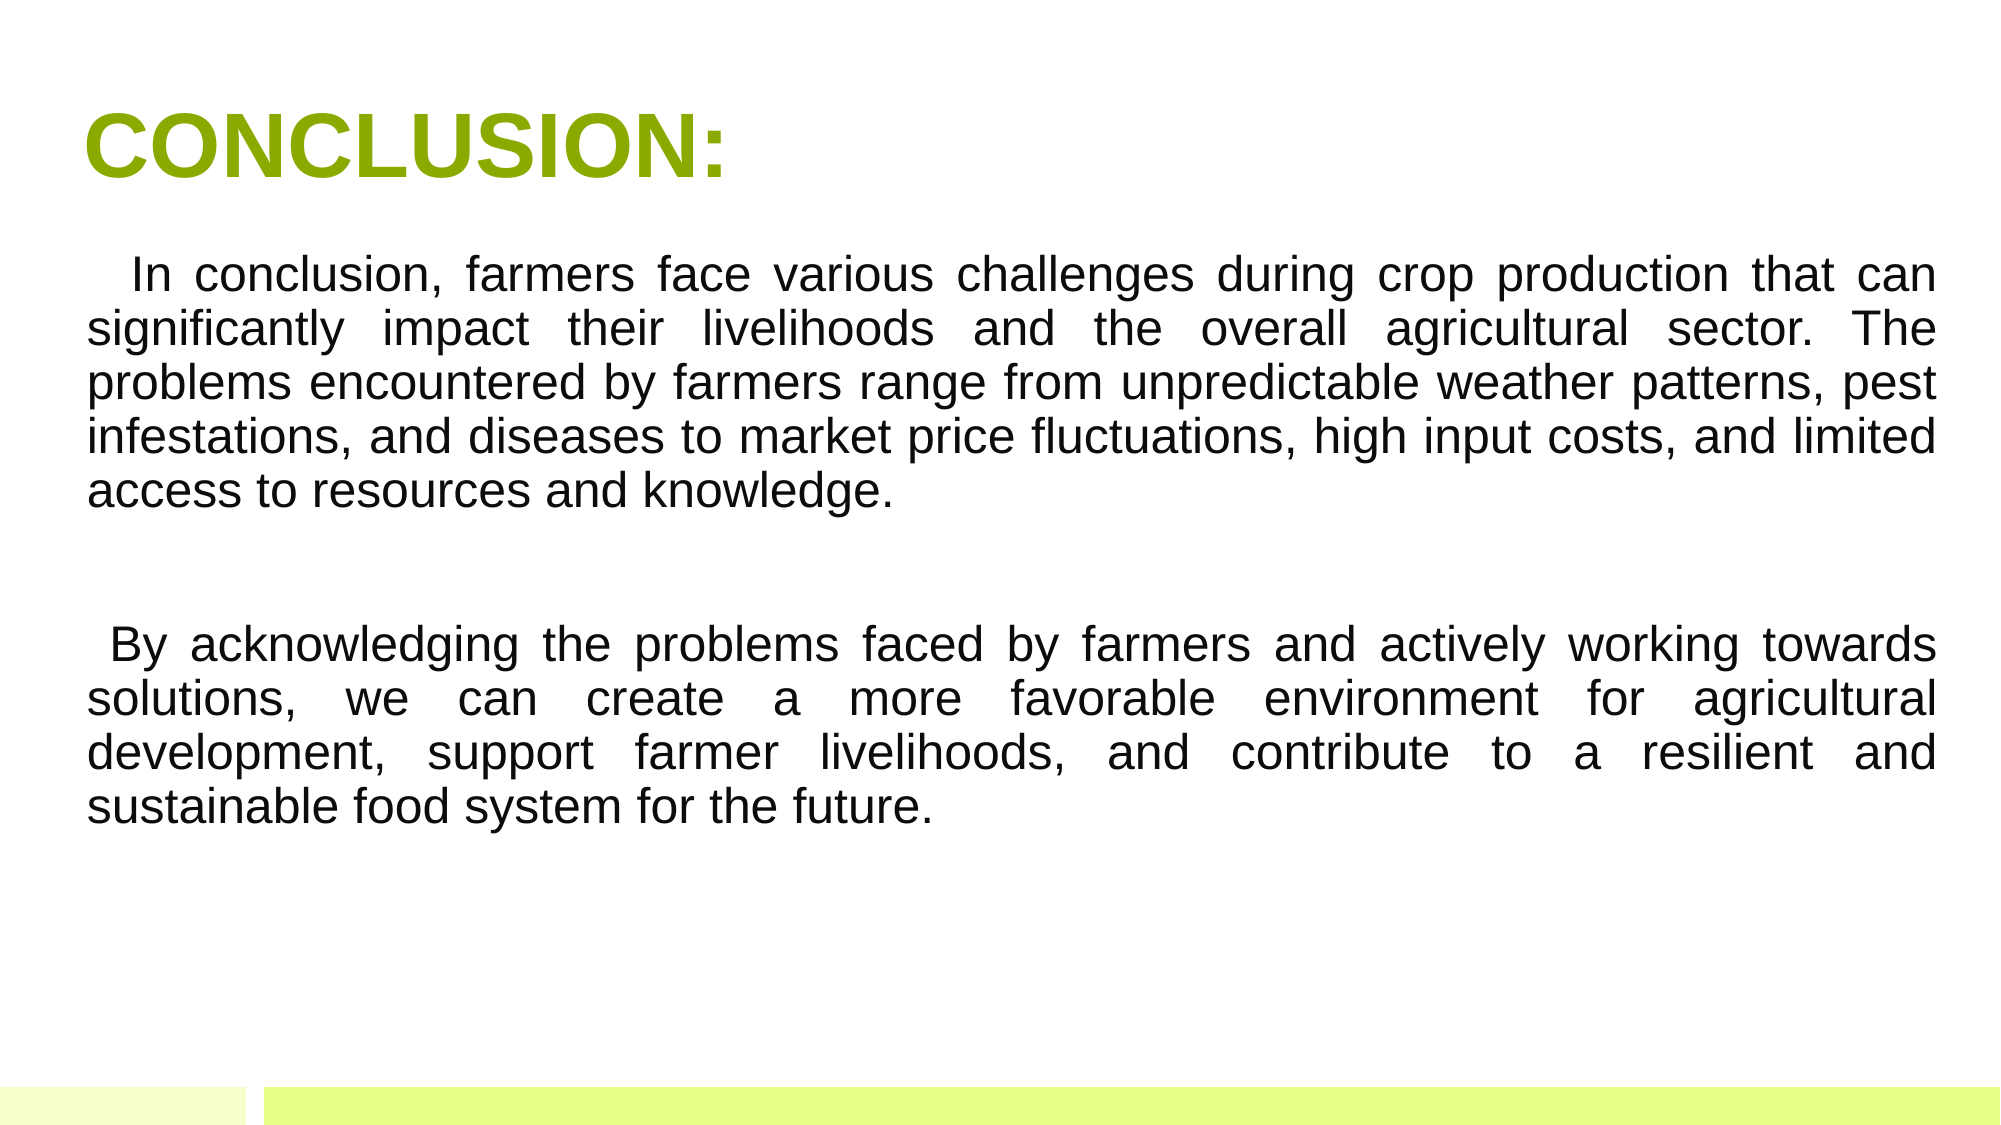

# CONCLUSION:
  In conclusion, farmers face various challenges during crop production that can significantly impact their livelihoods and the overall agricultural sector. The problems encountered by farmers range from unpredictable weather patterns, pest infestations, and diseases to market price fluctuations, high input costs, and limited access to resources and knowledge.

 By acknowledging the problems faced by farmers and actively working towards solutions, we can create a more favorable environment for agricultural development, support farmer livelihoods, and contribute to a resilient and sustainable food system for the future.